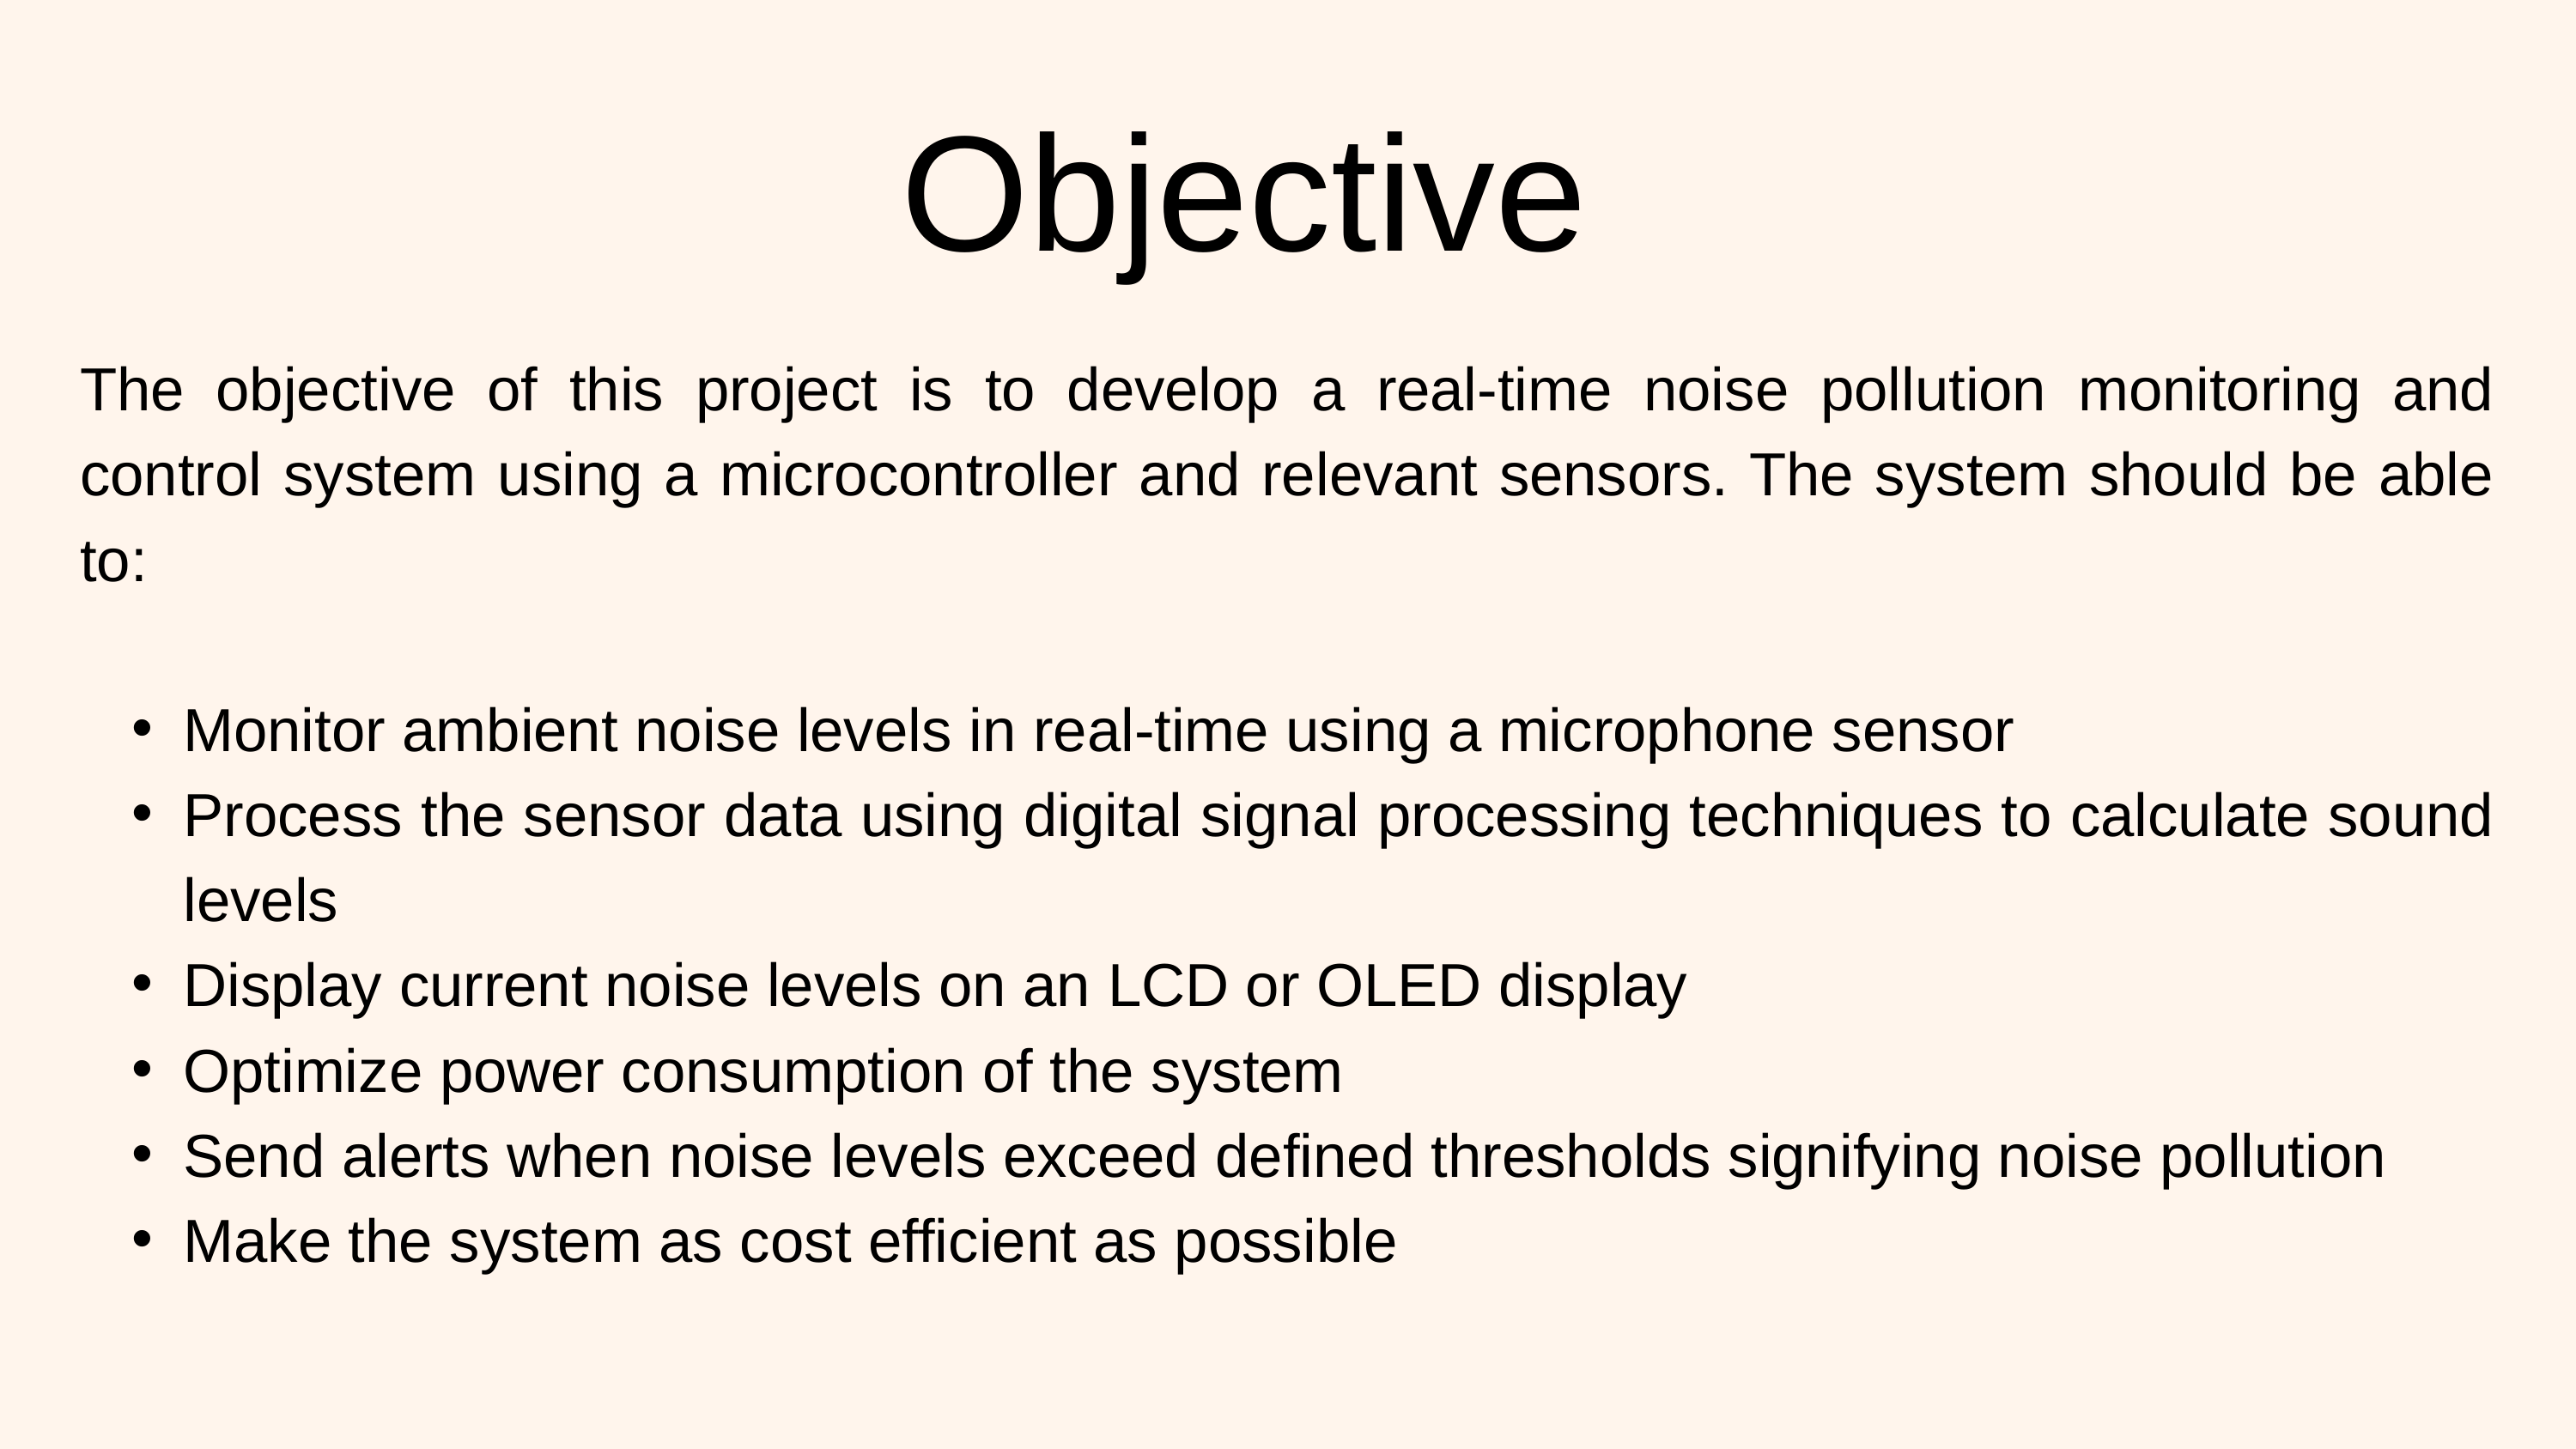

Objective
The objective of this project is to develop a real-time noise pollution monitoring and control system using a microcontroller and relevant sensors. The system should be able to:

Monitor ambient noise levels in real-time using a microphone sensor
Process the sensor data using digital signal processing techniques to calculate sound levels
Display current noise levels on an LCD or OLED display
Optimize power consumption of the system
Send alerts when noise levels exceed defined thresholds signifying noise pollution
Make the system as cost efficient as possible